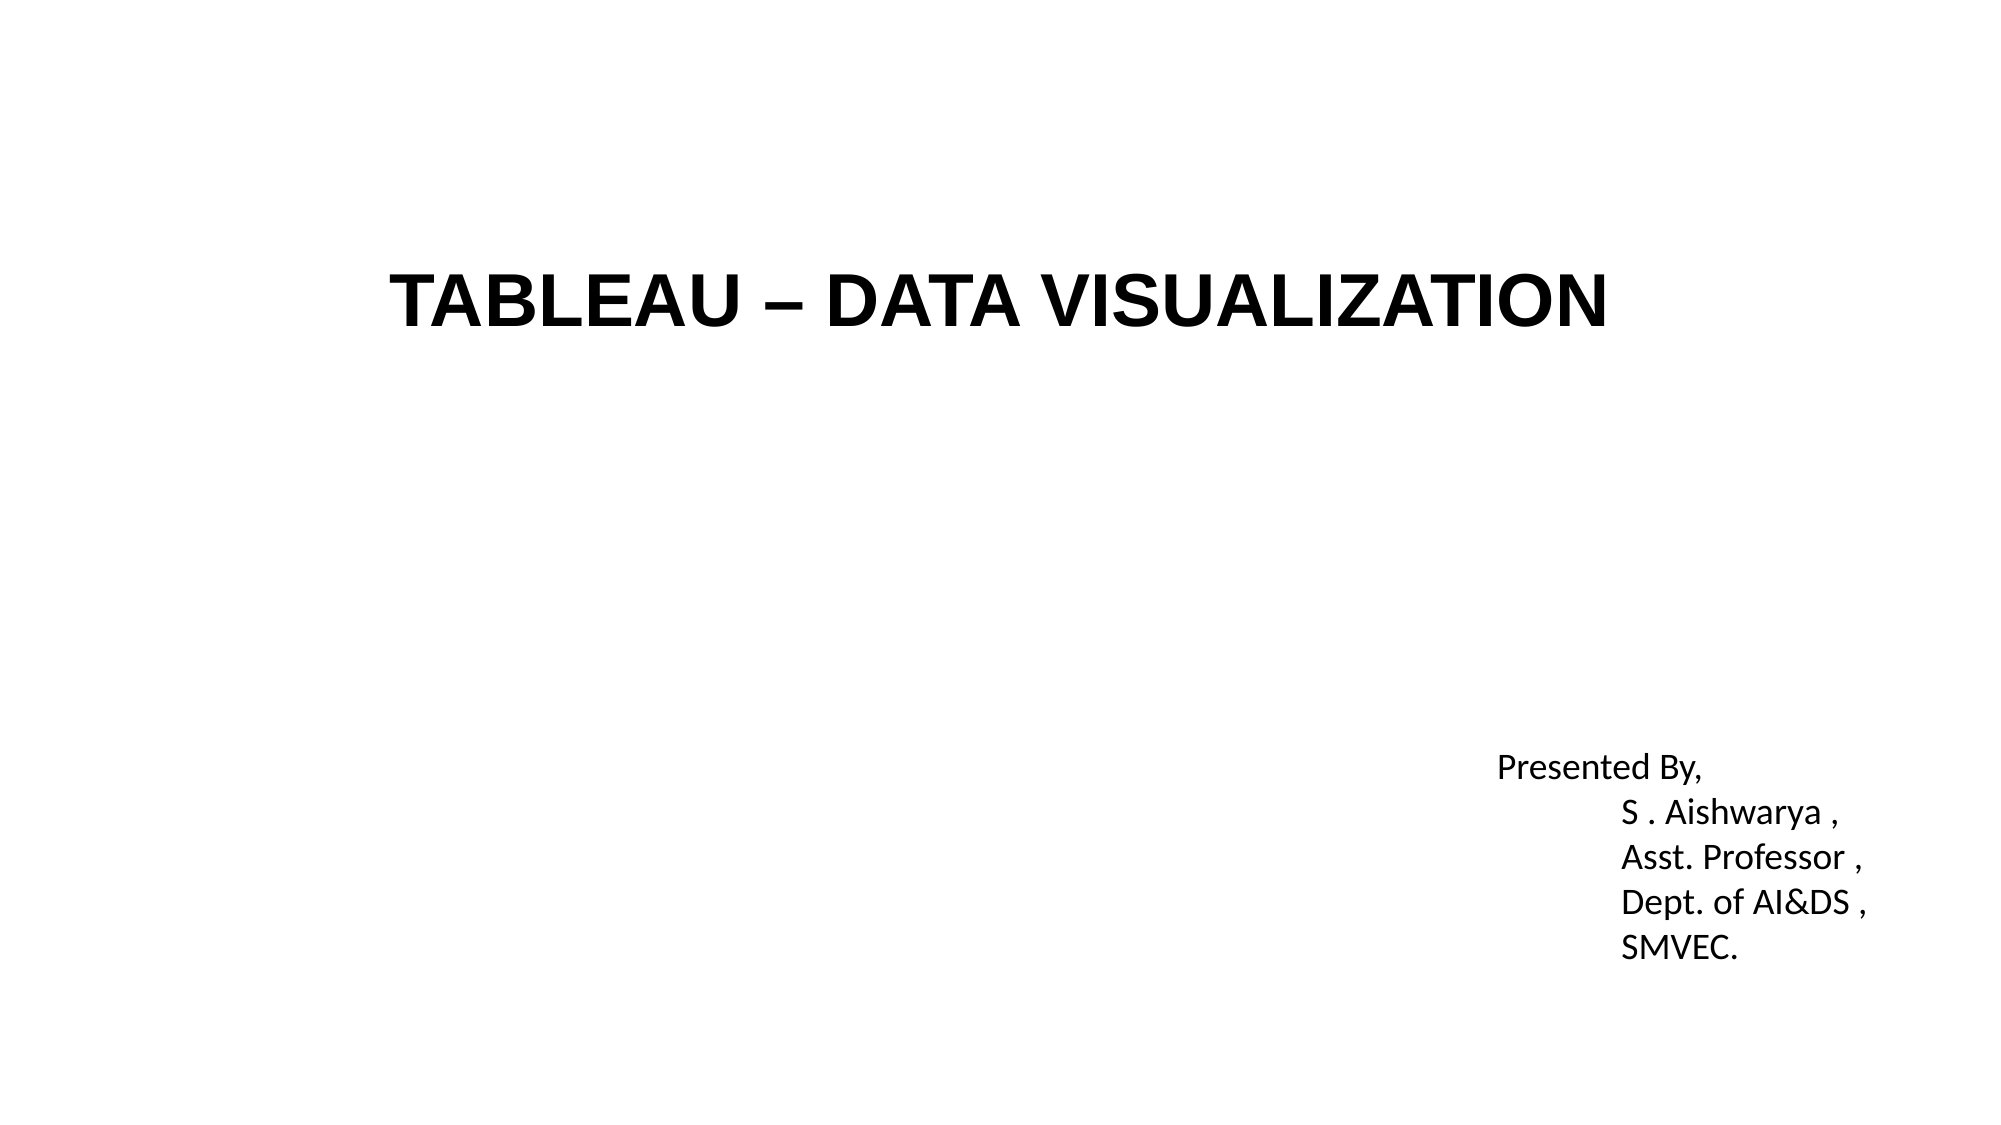

#
TABLEAU – DATA VISUALIZATION

   Presented By,
	S . Aishwarya ,
	Asst. Professor ,
	Dept. of AI&DS ,
	SMVEC.